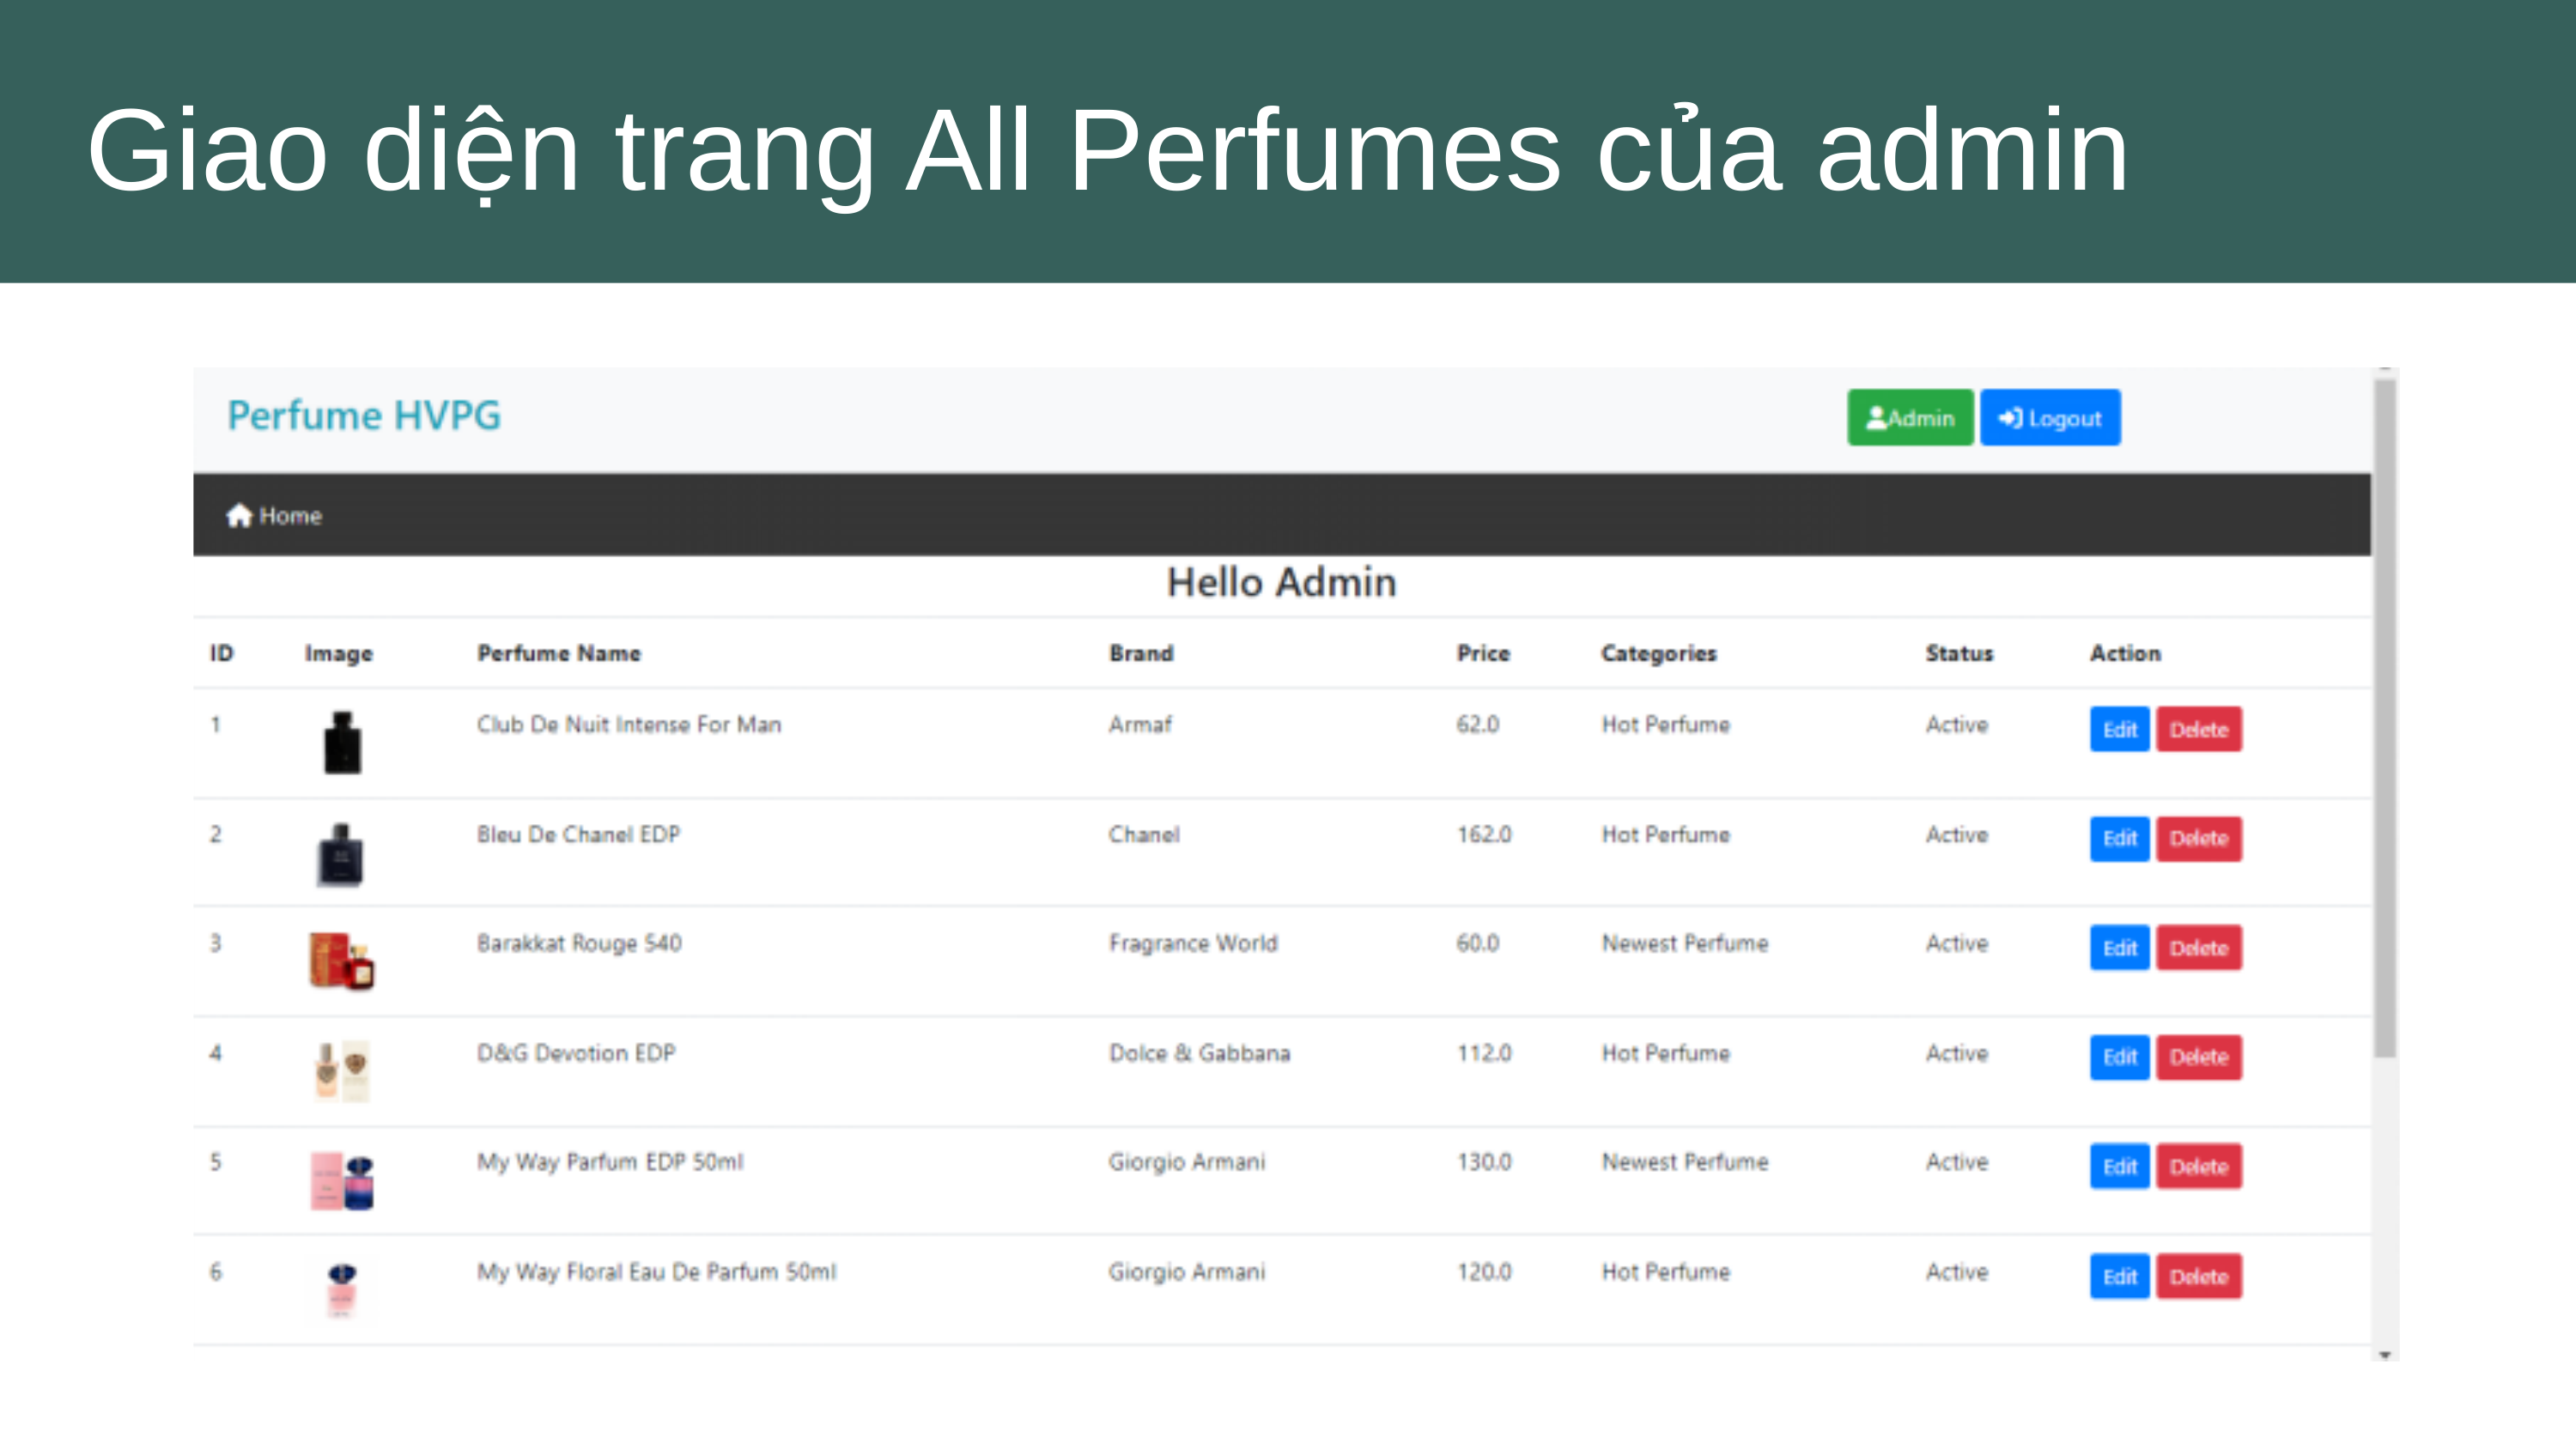

Giao diện trang All Perfumes của admin